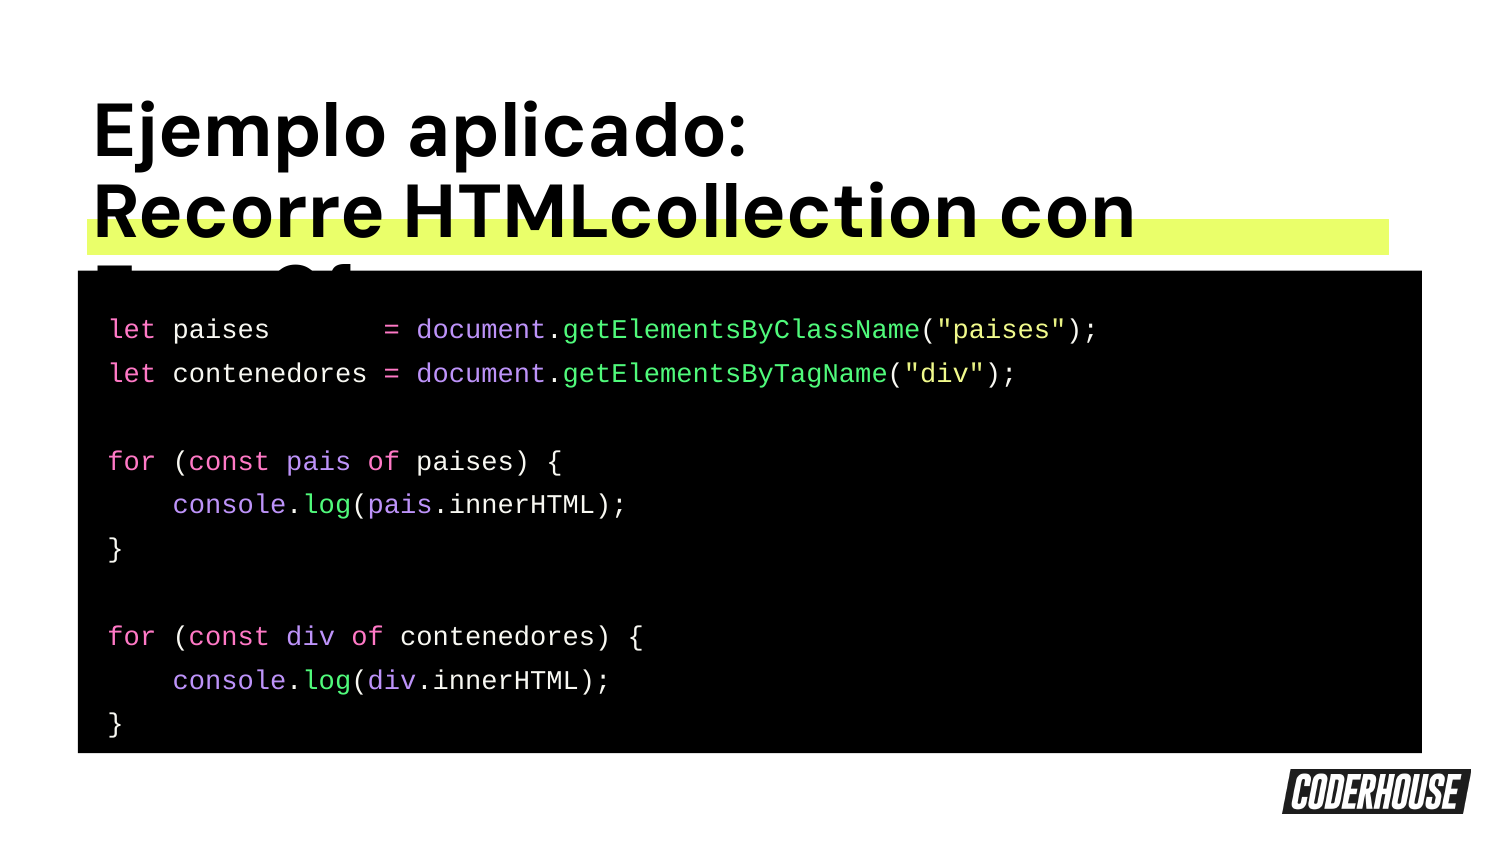

Ejemplo aplicado:
Recorre HTMLcollection con For...Of

let paises       = document.getElementsByClassName("paises");
let contenedores = document.getElementsByTagName("div");

for (const pais of paises) {
    console.log(pais.innerHTML);
}

for (const div of contenedores) {
    console.log(div.innerHTML);
}